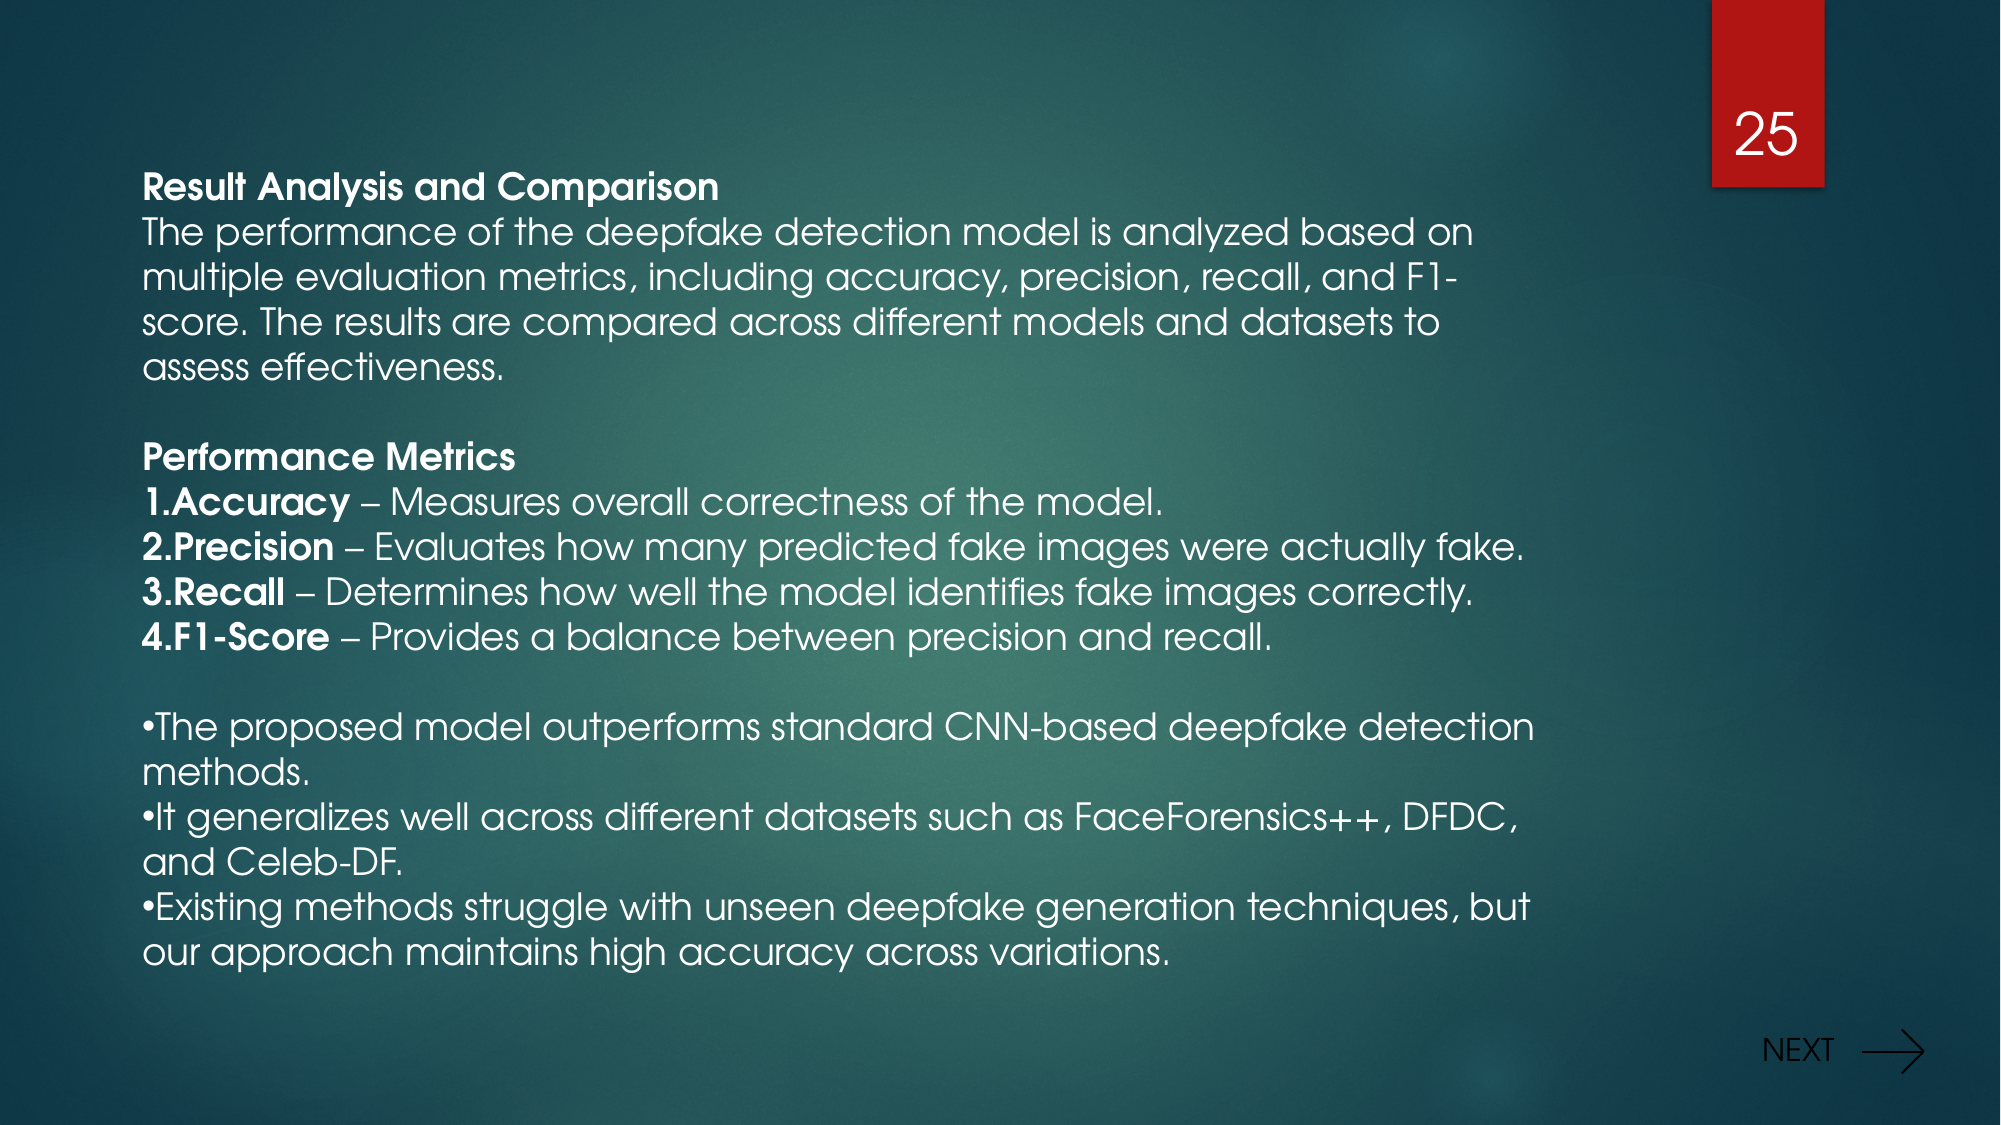

25
Result Analysis and Comparison
The performance of the deepfake detection model is analyzed based on multiple evaluation metrics, including accuracy, precision, recall, and F1-score. The results are compared across different models and datasets to assess effectiveness.

Performance Metrics
Accuracy – Measures overall correctness of the model.
Precision – Evaluates how many predicted fake images were actually fake.
Recall – Determines how well the model identifies fake images correctly.
F1-Score – Provides a balance between precision and recall.

The proposed model outperforms standard CNN-based deepfake detection methods.
It generalizes well across different datasets such as FaceForensics++, DFDC, and Celeb-DF.
Existing methods struggle with unseen deepfake generation techniques, but our approach maintains high accuracy across variations.